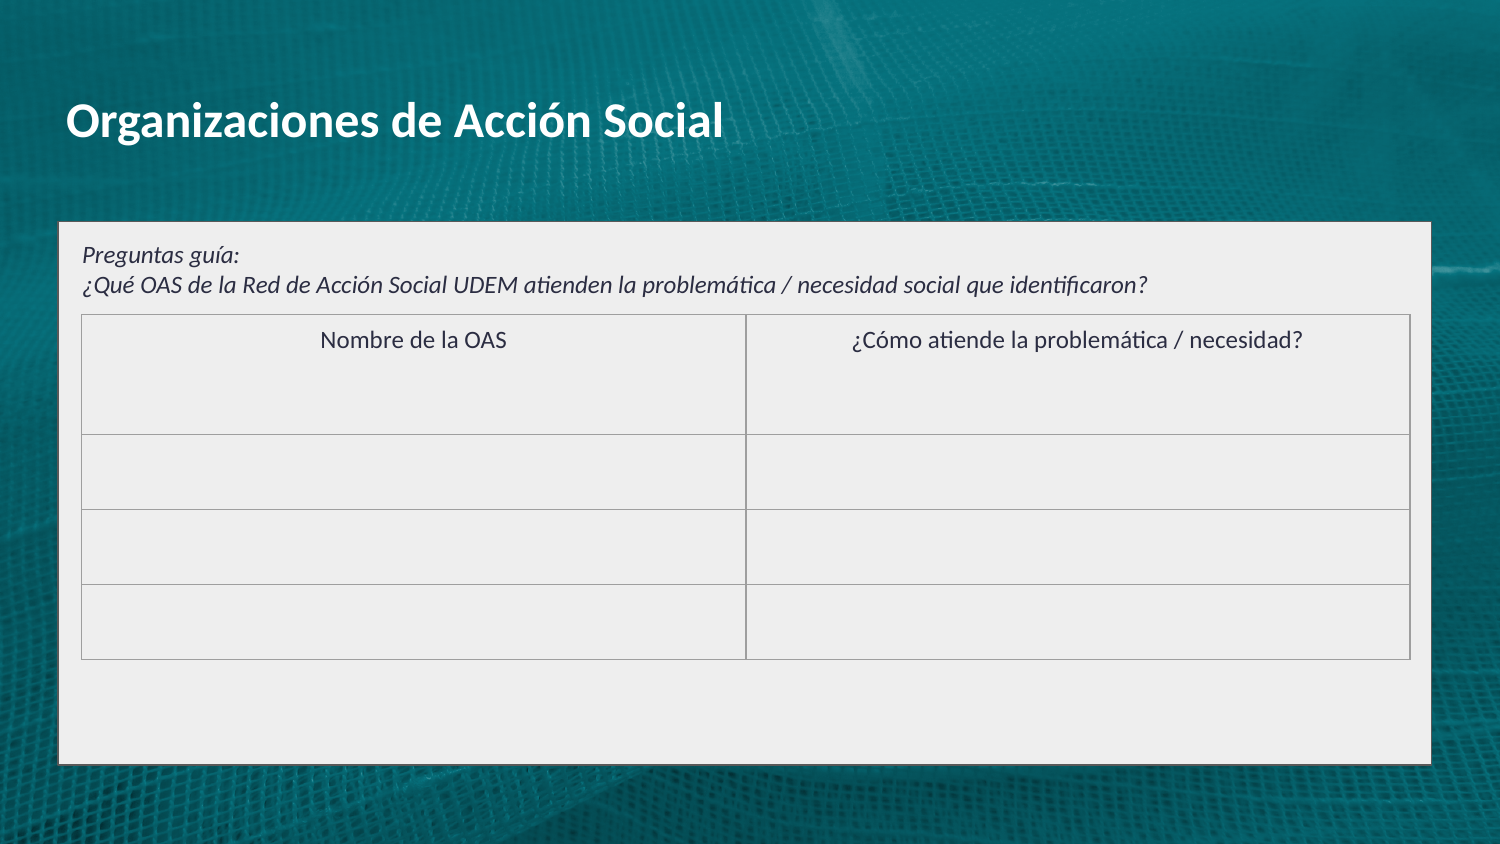

# Organizaciones de Acción Social
Preguntas guía:
¿Qué OAS de la Red de Acción Social UDEM atienden la problemática / necesidad social que identificaron?
| Nombre de la OAS | ¿Cómo atiende la problemática / necesidad? |
| --- | --- |
|  |  |
|  |  |
|  |  |